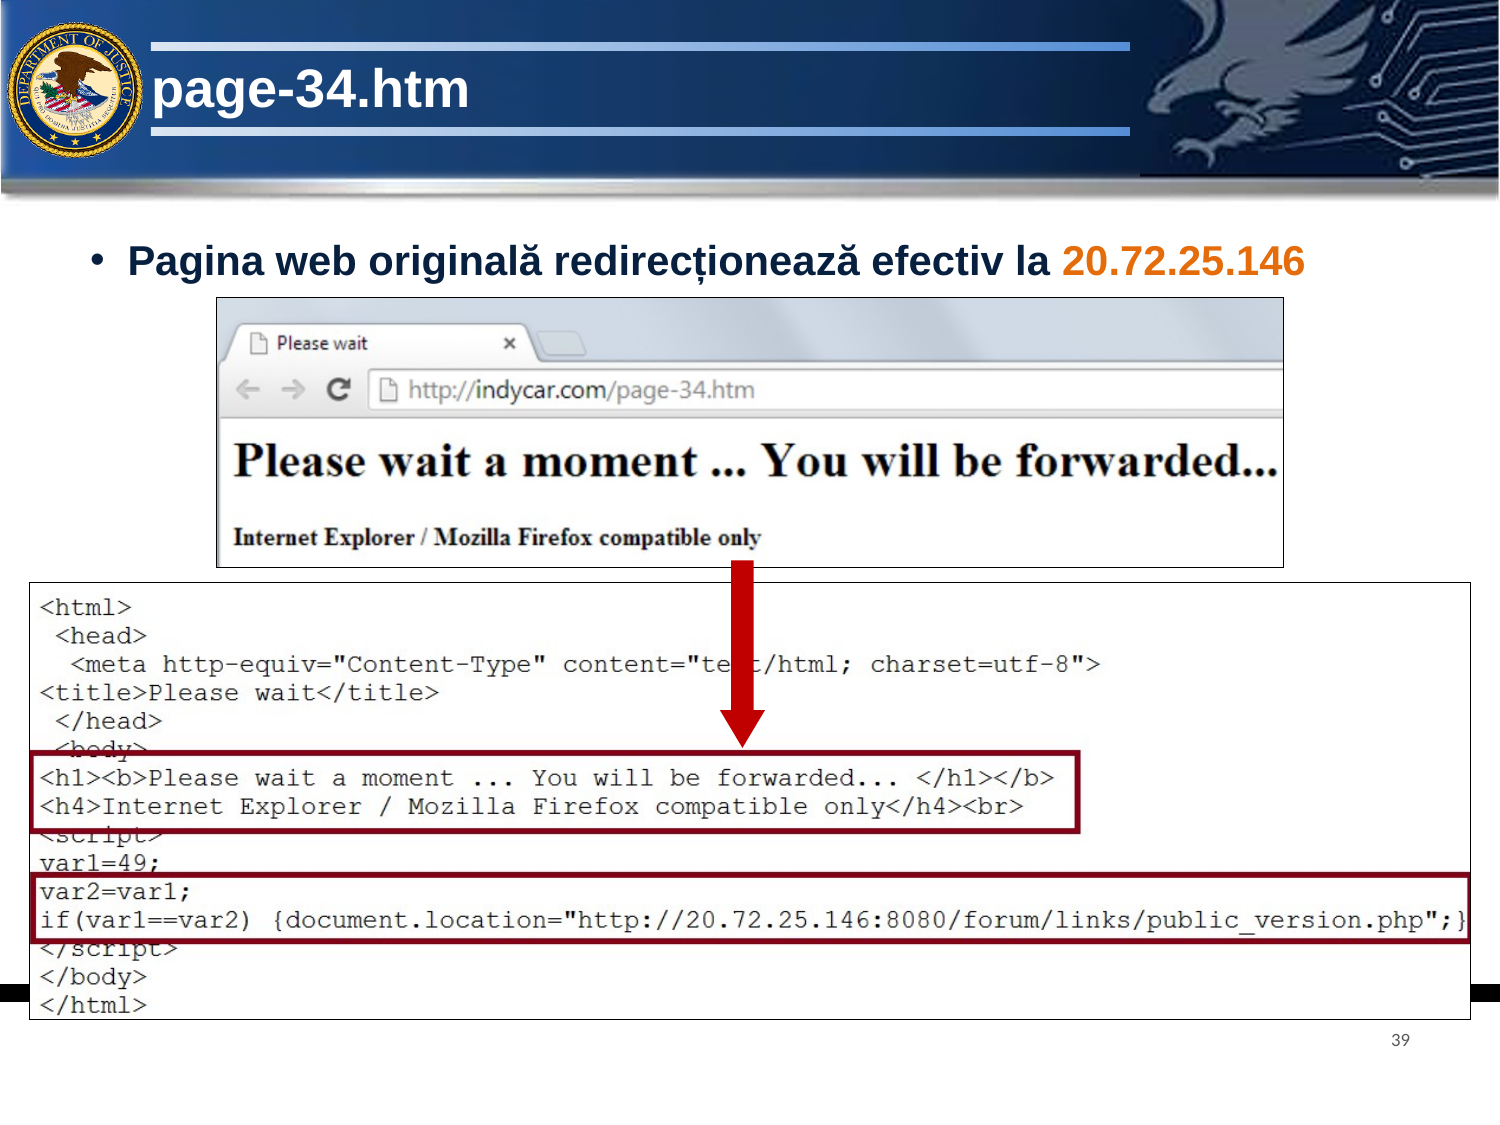

# page-34.htm
Pagina web originală redirecționează efectiv la 20.72.25.146

39